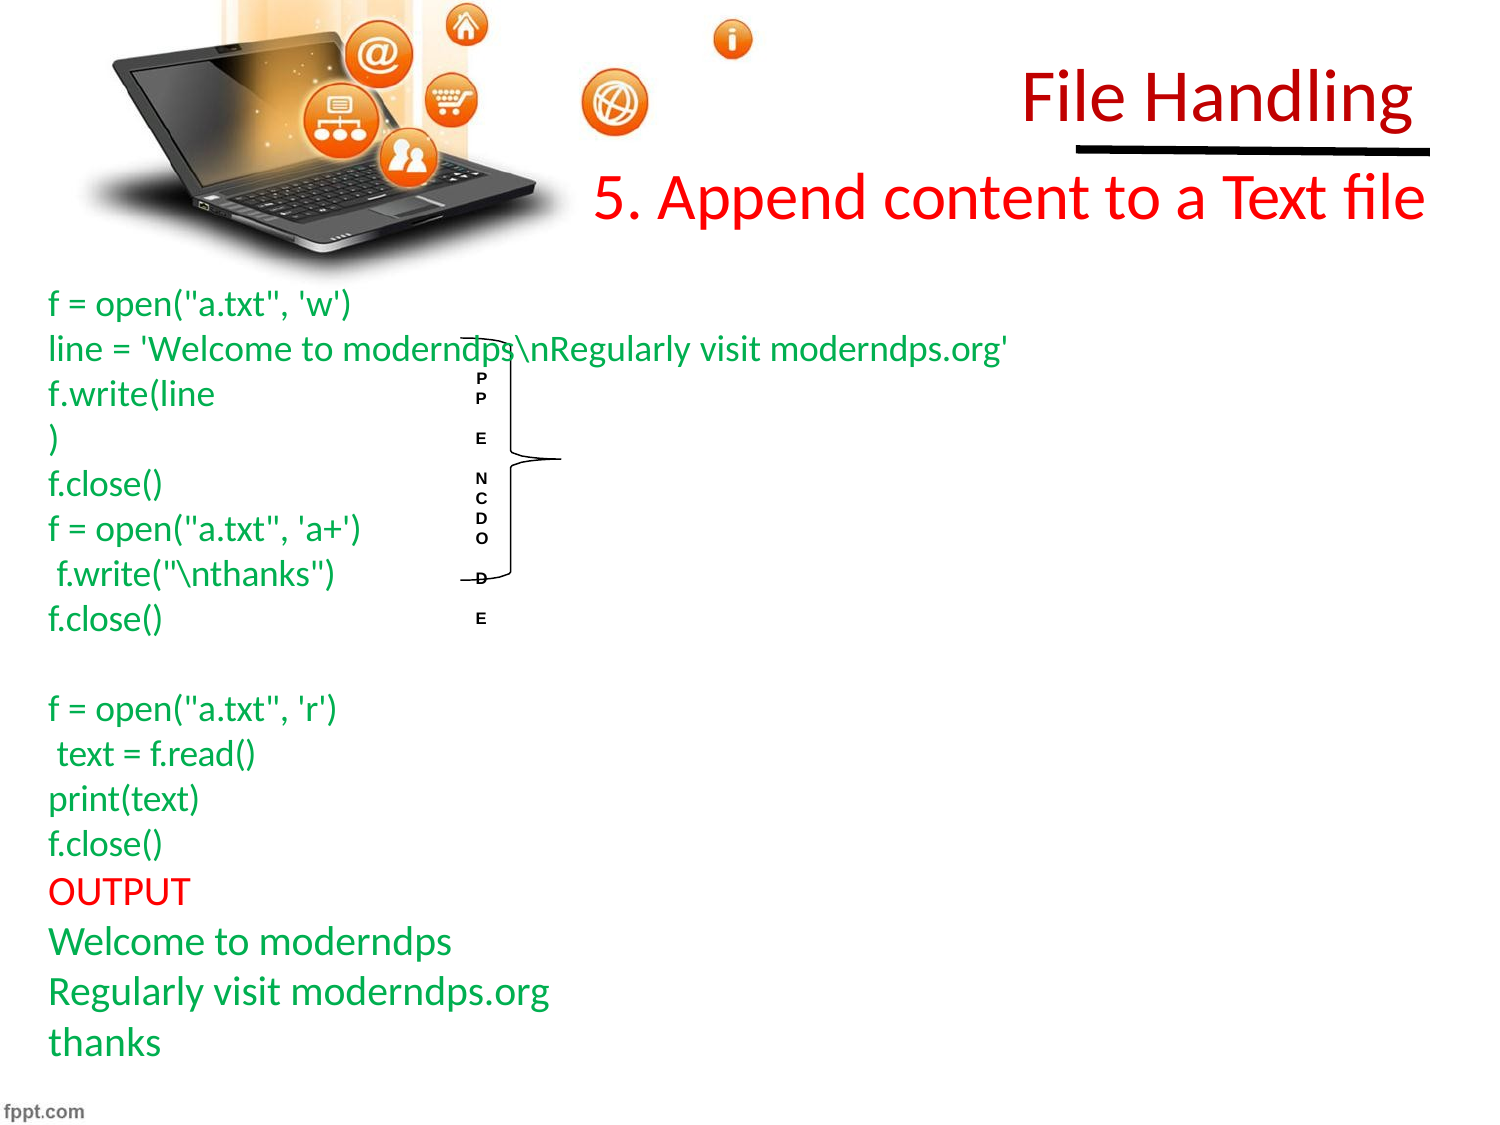

# File Handling

5. Append content to a Text file
f = open("a.txt", 'w')
line = 'Welcome to moderndps\nRegularly visit moderndps.org'
P

f.write(line)
f.close()
P  E  N  D
C  O  D  E
f = open("a.txt", 'a+')  f.write("\nthanks")  f.close()
f = open("a.txt", 'r')  text = f.read()  print(text)
f.close()
OUTPUT
Welcome to moderndps Regularly visit moderndps.org
thanks